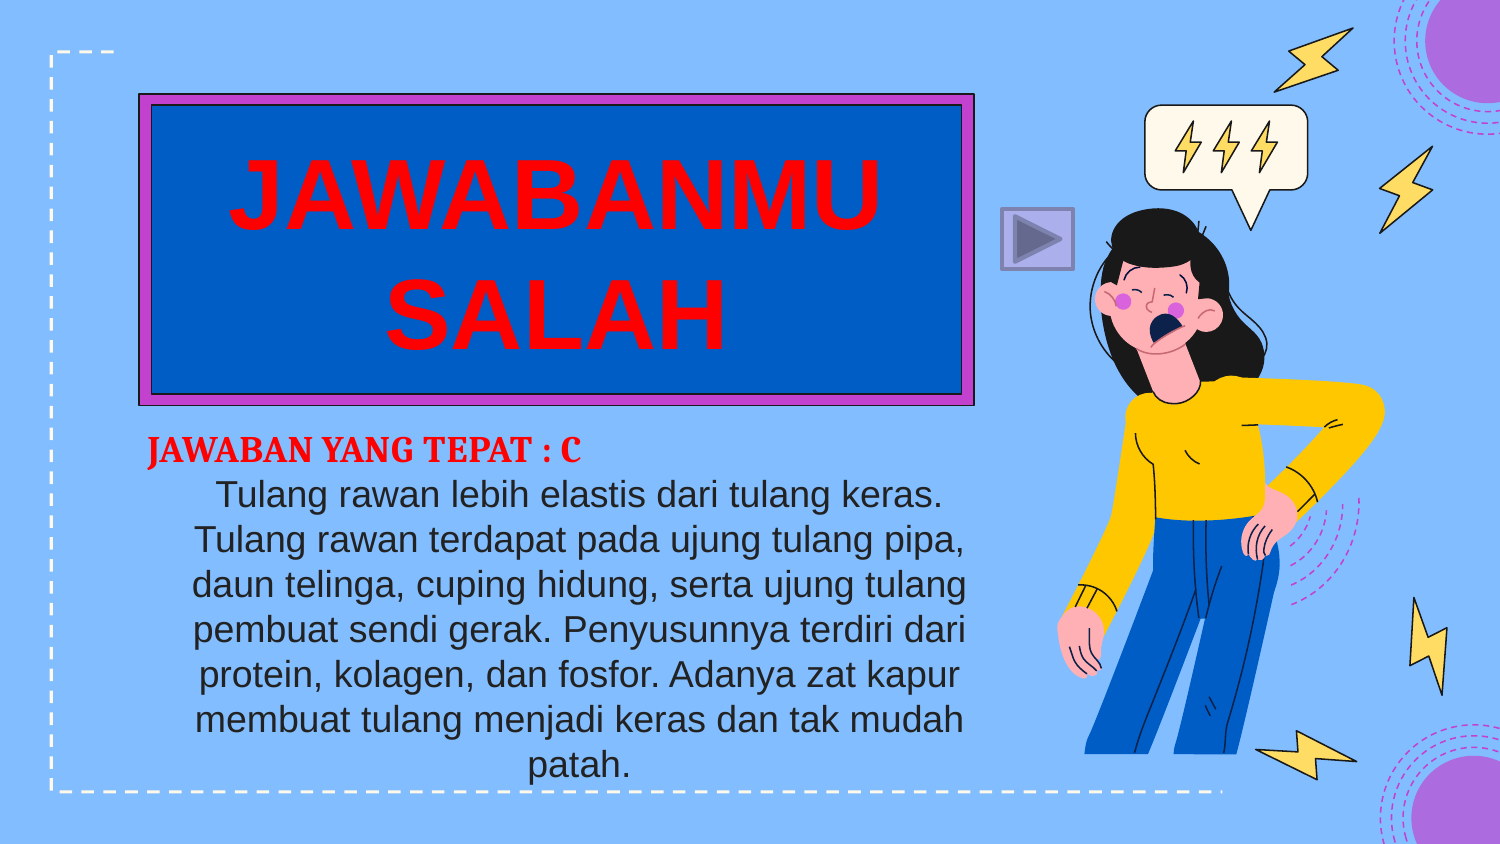

JAWABANMU SALAH

JAWABAN YANG TEPAT : C
Tulang rawan lebih elastis dari tulang keras. Tulang rawan terdapat pada ujung tulang pipa, daun telinga, cuping hidung, serta ujung tulang pembuat sendi gerak. Penyusunnya terdiri dari protein, kolagen, dan fosfor. Adanya zat kapur membuat tulang menjadi keras dan tak mudah patah.